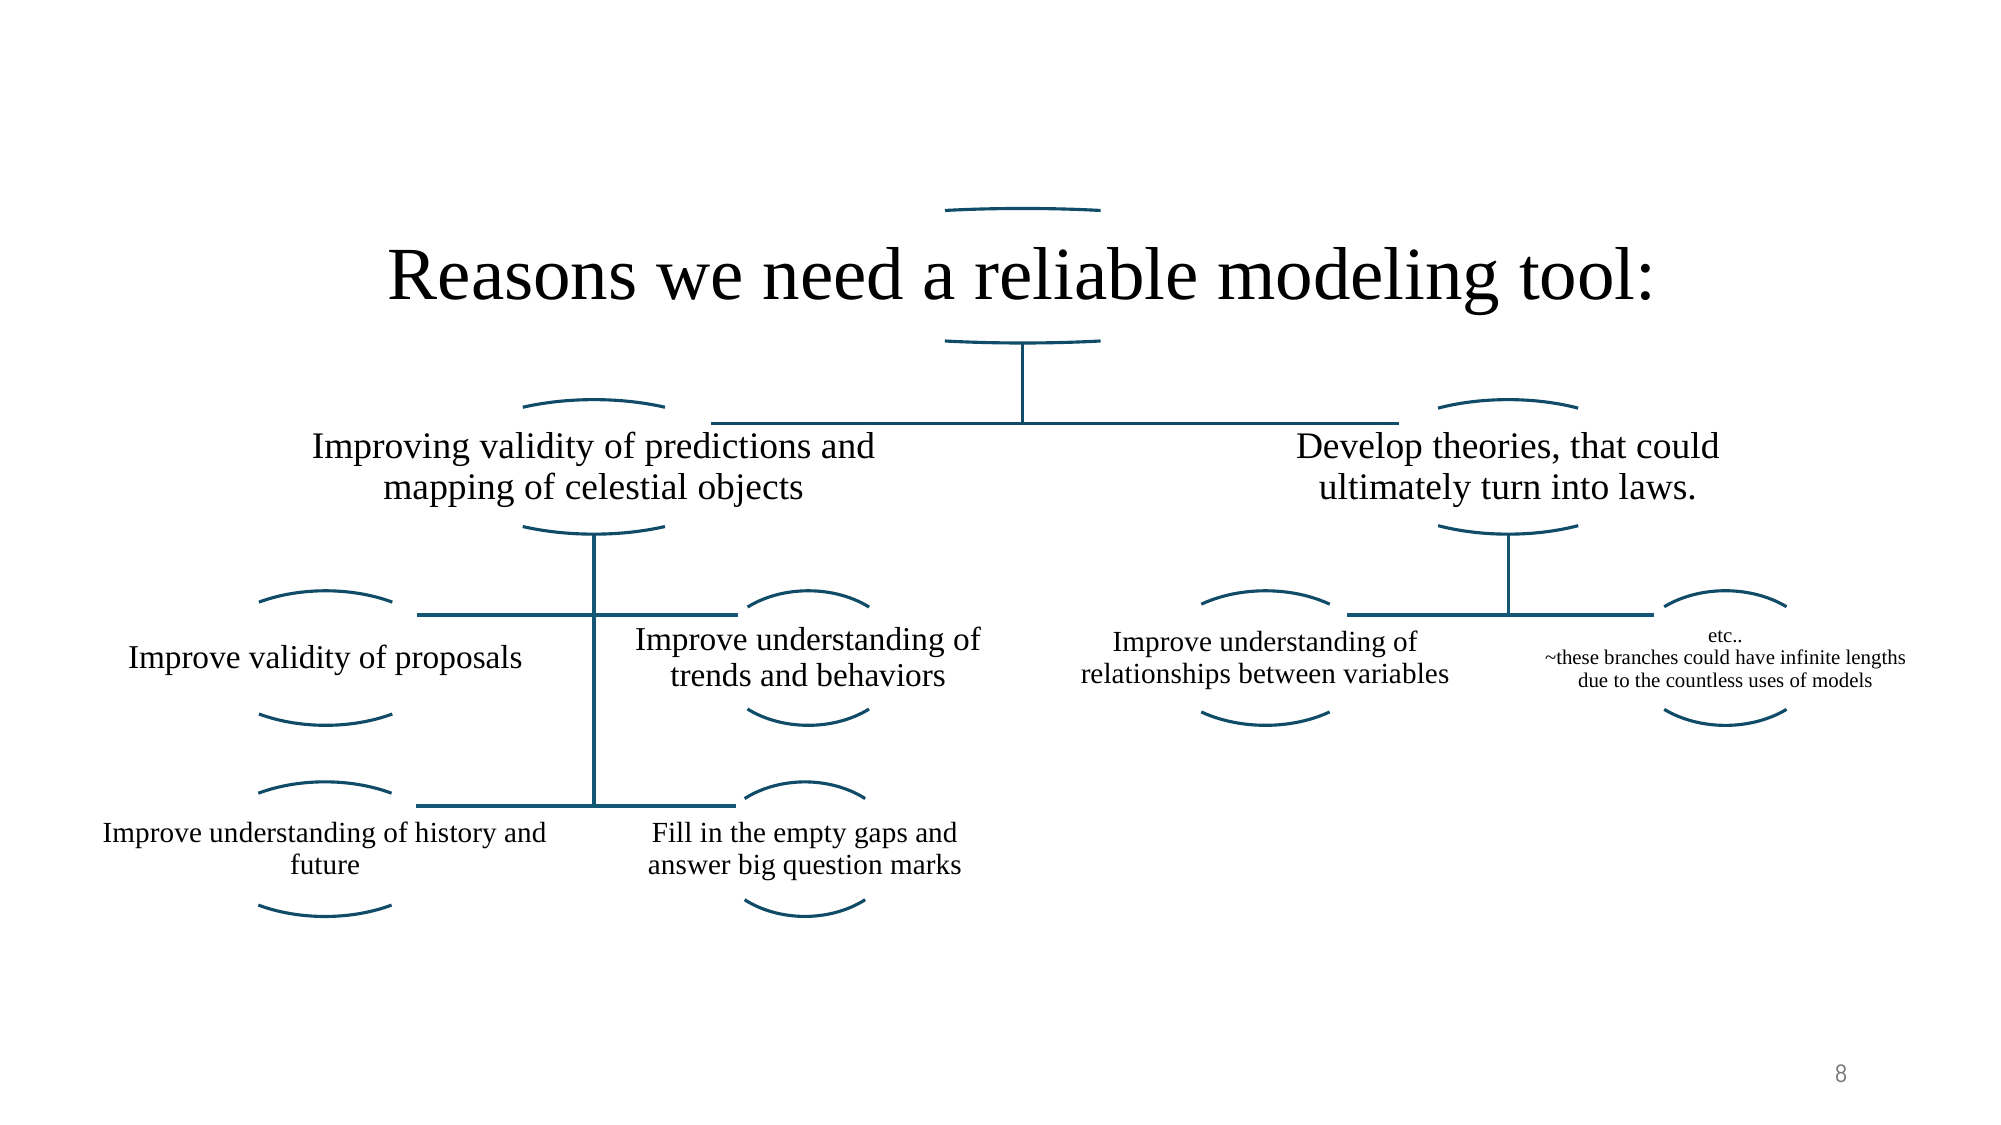

Reasons we need a reliable modeling tool:
Improving validity of predictions and mapping of celestial objects
Improve validity of proposals
Improve understanding of trends and behaviors
Improve understanding of history and future
Fill in the empty gaps and answer big question marks
Develop theories, that could ultimately turn into laws.
Improve understanding of relationships between variables
etc..
~these branches could have infinite lengths due to the countless uses of models
8